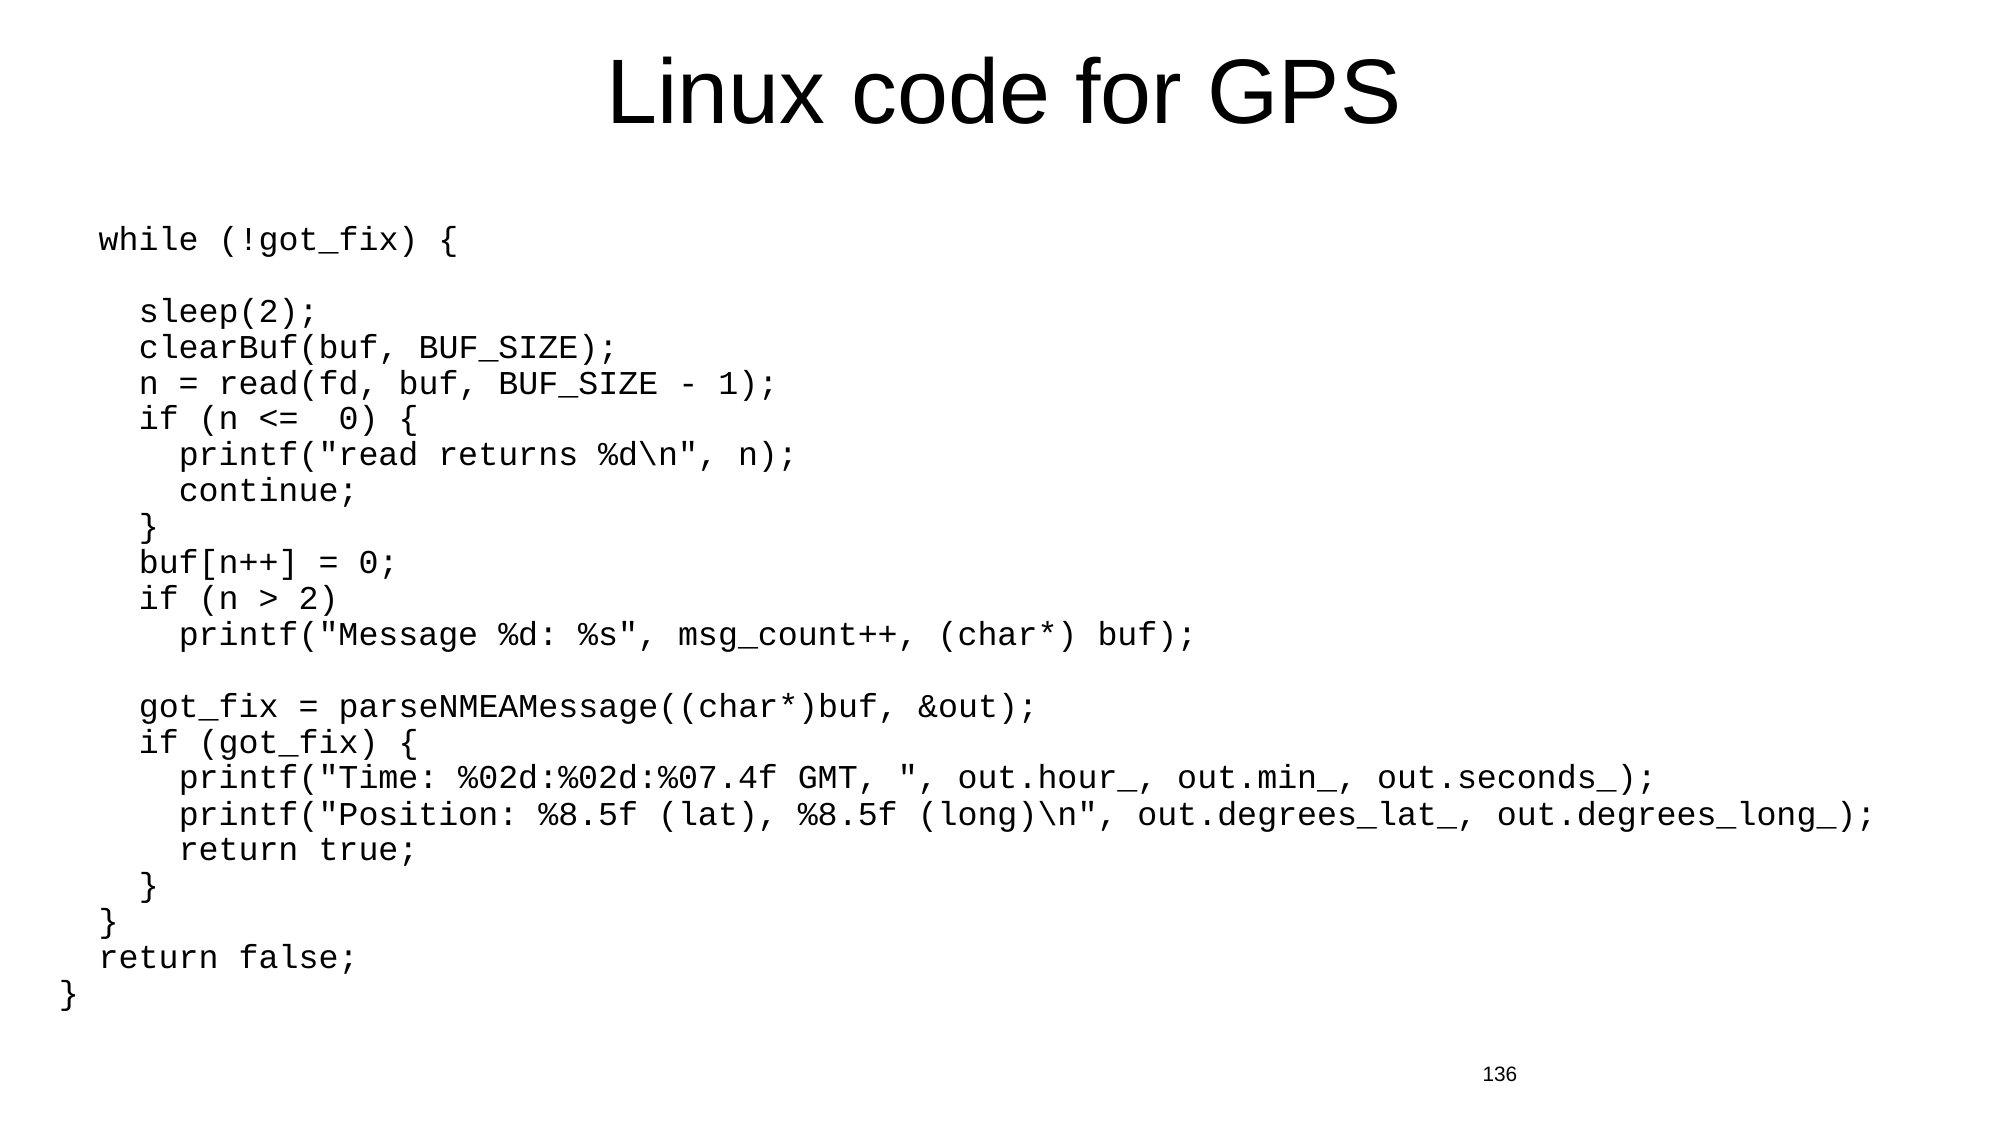

# Linux code for GPS
  while (!got_fix) {

    sleep(2);
    clearBuf(buf, BUF_SIZE);
    n = read(fd, buf, BUF_SIZE - 1);
    if (n <=  0) {
      printf("read returns %d\n", n);
      continue;
    }
    buf[n++] = 0;
    if (n > 2)
      printf("Message %d: %s", msg_count++, (char*) buf);

    got_fix = parseNMEAMessage((char*)buf, &out);
    if (got_fix) {
      printf("Time: %02d:%02d:%07.4f GMT, ", out.hour_, out.min_, out.seconds_);
      printf("Position: %8.5f (lat), %8.5f (long)\n", out.degrees_lat_, out.degrees_long_);
      return true;
    }
  }
  return false;
}

136